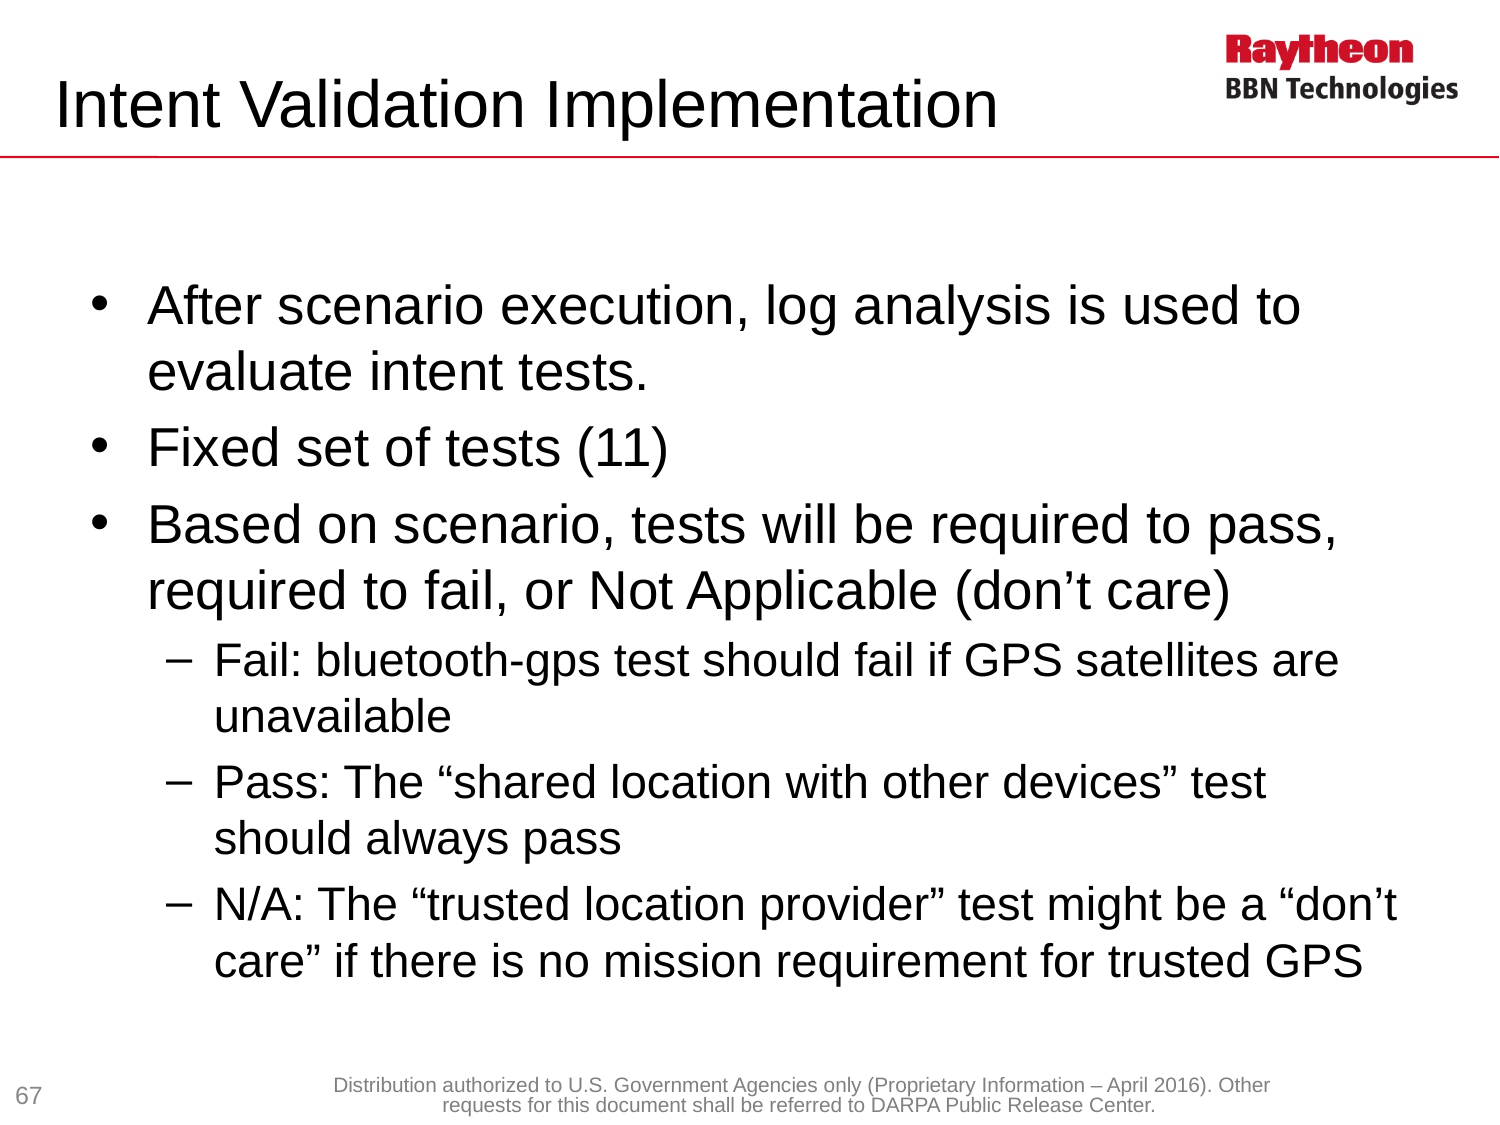

# Intent Validation Implementation
After scenario execution, log analysis is used to evaluate intent tests.
Fixed set of tests (11)
Based on scenario, tests will be required to pass, required to fail, or Not Applicable (don’t care)
Fail: bluetooth-gps test should fail if GPS satellites are unavailable
Pass: The “shared location with other devices” test should always pass
N/A: The “trusted location provider” test might be a “don’t care” if there is no mission requirement for trusted GPS
67